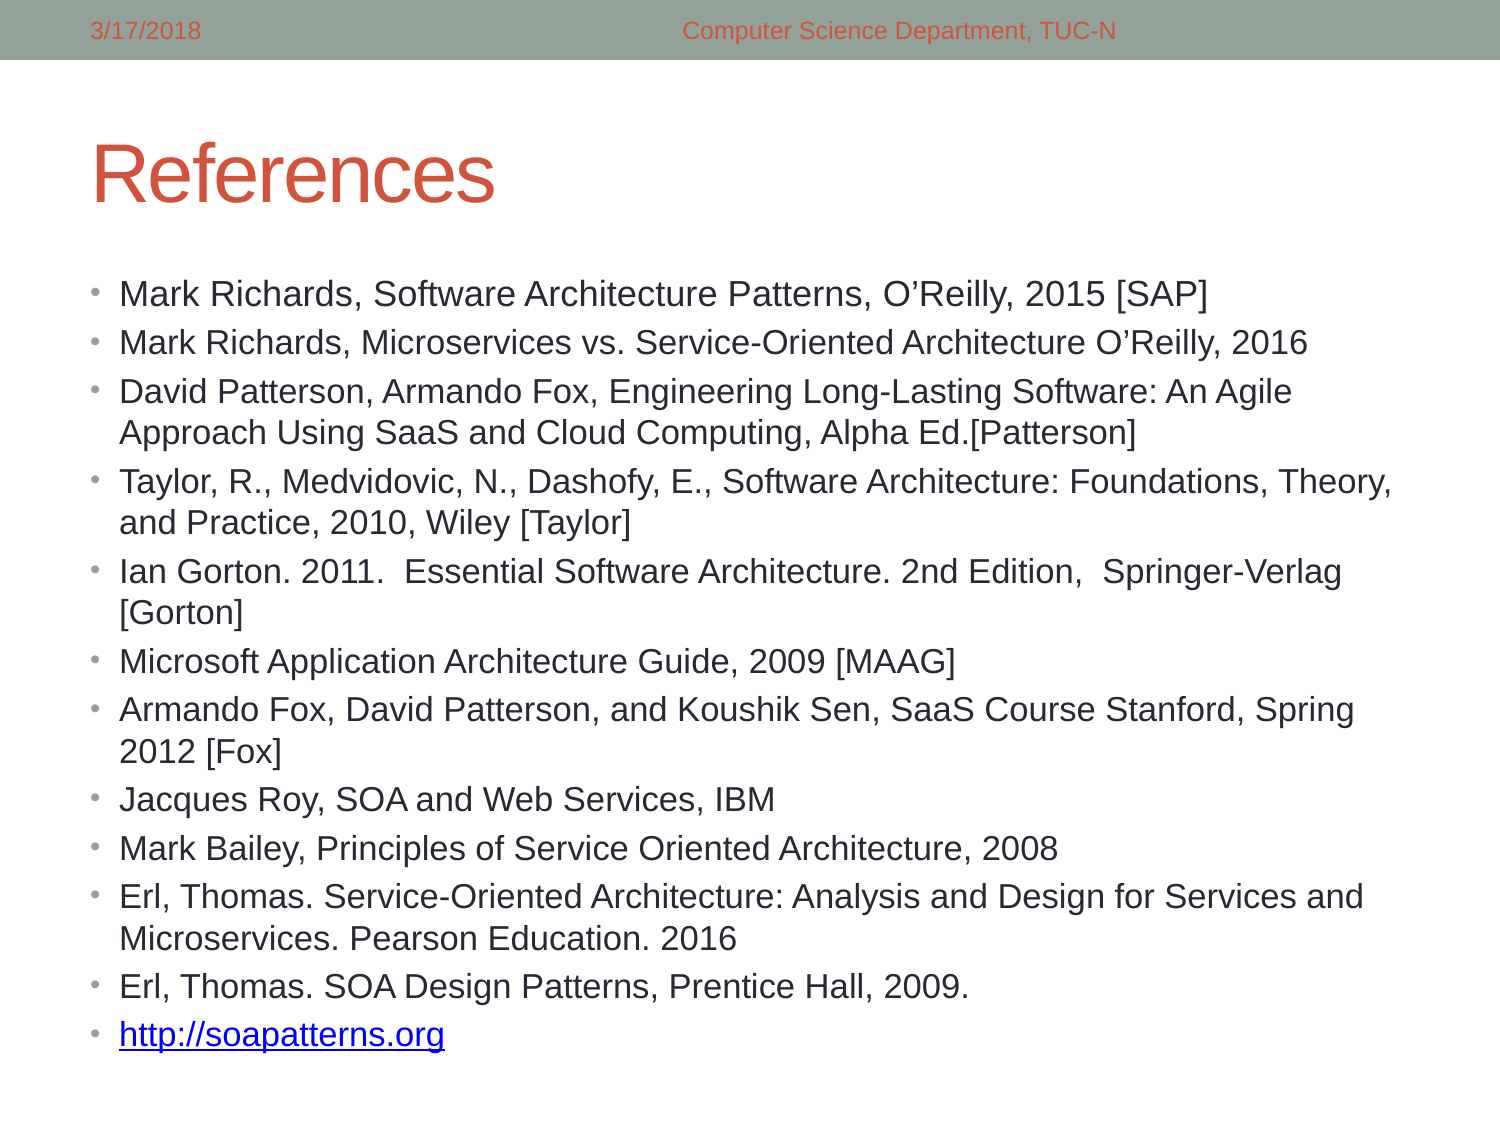

3/17/2018
Computer Science Department, TUC-N
# References
Mark Richards, Software Architecture Patterns, O’Reilly, 2015 [SAP]
Mark Richards, Microservices vs. Service-Oriented Architecture O’Reilly, 2016
David Patterson, Armando Fox, Engineering Long-Lasting Software: An Agile Approach Using SaaS and Cloud Computing, Alpha Ed.[Patterson]
Taylor, R., Medvidovic, N., Dashofy, E., Software Architecture: Foundations, Theory, and Practice, 2010, Wiley [Taylor]
Ian Gorton. 2011.  Essential Software Architecture. 2nd Edition,  Springer-Verlag [Gorton]
Microsoft Application Architecture Guide, 2009 [MAAG]
Armando Fox, David Patterson, and Koushik Sen, SaaS Course Stanford, Spring 2012 [Fox]
Jacques Roy, SOA and Web Services, IBM
Mark Bailey, Principles of Service Oriented Architecture, 2008
Erl, Thomas. Service-Oriented Architecture: Analysis and Design for Services and Microservices. Pearson Education. 2016
Erl, Thomas. SOA Design Patterns, Prentice Hall, 2009.
http://soapatterns.org